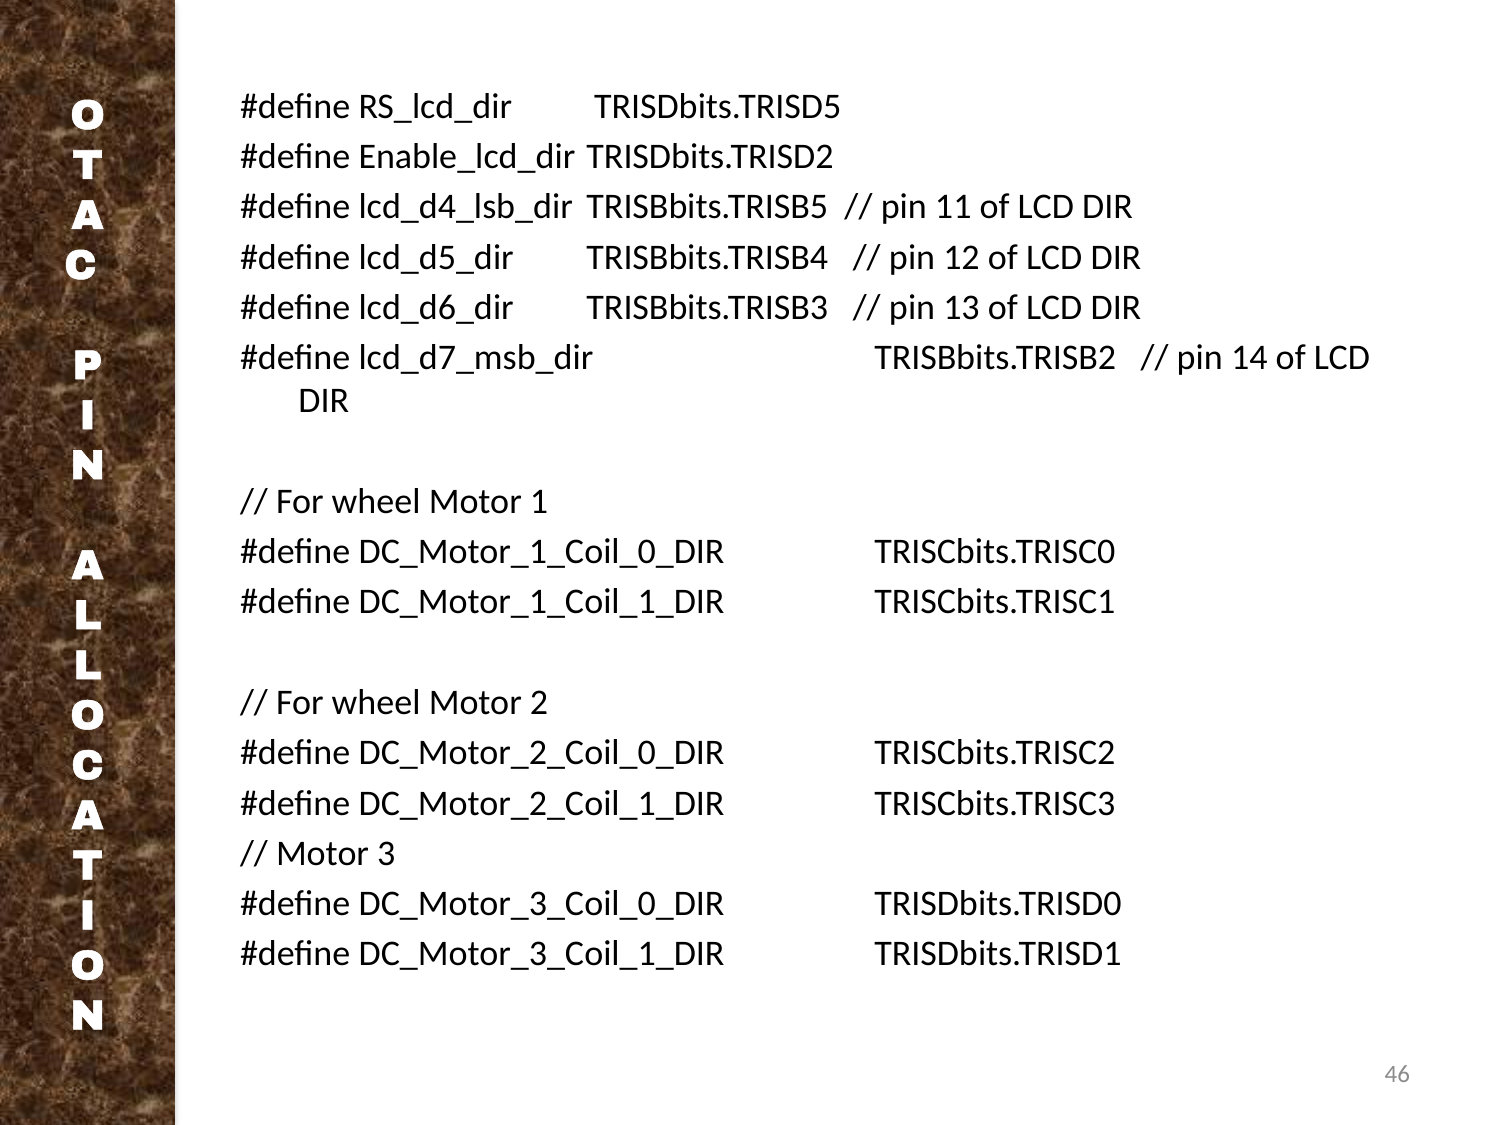

O
T
A
C
P
I
N

A
L
L
O
C
A
T
I
O
N
#define RS_lcd_dir          TRISDbits.TRISD5
#define Enable_lcd_dir		TRISDbits.TRISD2
#define lcd_d4_lsb_dir		TRISBbits.TRISB5  // pin 11 of LCD DIR
#define lcd_d5_dir			TRISBbits.TRISB4   // pin 12 of LCD DIR
#define lcd_d6_dir			TRISBbits.TRISB3   // pin 13 of LCD DIR
#define lcd_d7_msb_dir		TRISBbits.TRISB2   // pin 14 of LCD DIR

// For wheel Motor 1
#define DC_Motor_1_Coil_0_DIR		TRISCbits.TRISC0
#define DC_Motor_1_Coil_1_DIR		TRISCbits.TRISC1

// For wheel Motor 2
#define DC_Motor_2_Coil_0_DIR		TRISCbits.TRISC2
#define DC_Motor_2_Coil_1_DIR		TRISCbits.TRISC3
// Motor 3
#define DC_Motor_3_Coil_0_DIR		TRISDbits.TRISD0
#define DC_Motor_3_Coil_1_DIR		TRISDbits.TRISD1

46